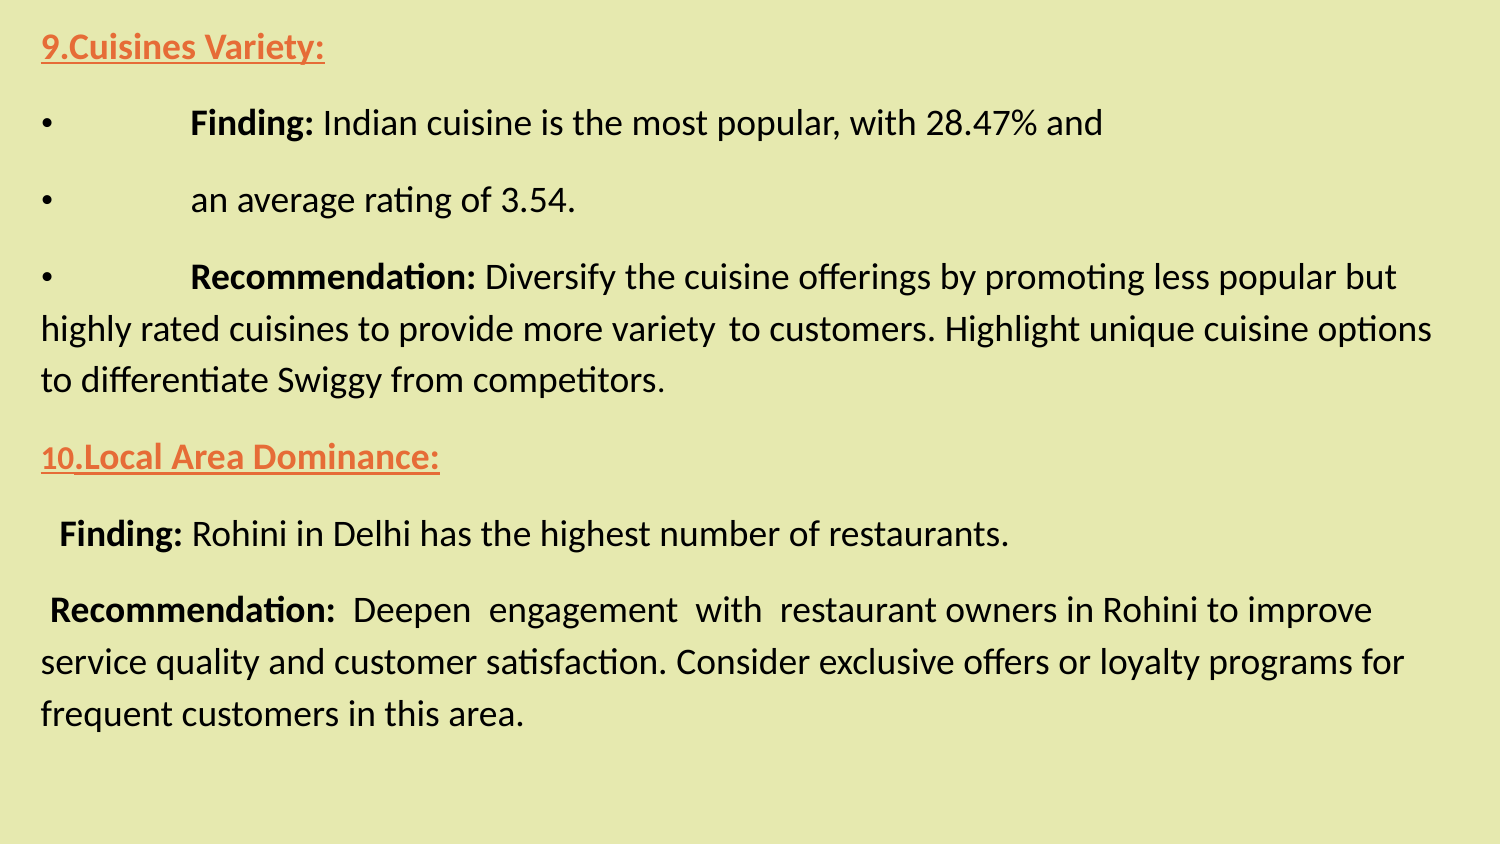

9.Cuisines Variety:
•   	Finding: Indian cuisine is the most popular, with 28.47% and
•   	an average rating of 3.54.
•   	Recommendation: Diversify the cuisine offerings by promoting less popular but highly rated cuisines to provide more variety  to customers. Highlight unique cuisine options to differentiate Swiggy from competitors.
10.Local Area Dominance:
  Finding: Rohini in Delhi has the highest number of restaurants.
 Recommendation:  Deepen  engagement  with  restaurant owners in Rohini to improve service quality and customer satisfaction. Consider exclusive offers or loyalty programs for frequent customers in this area.